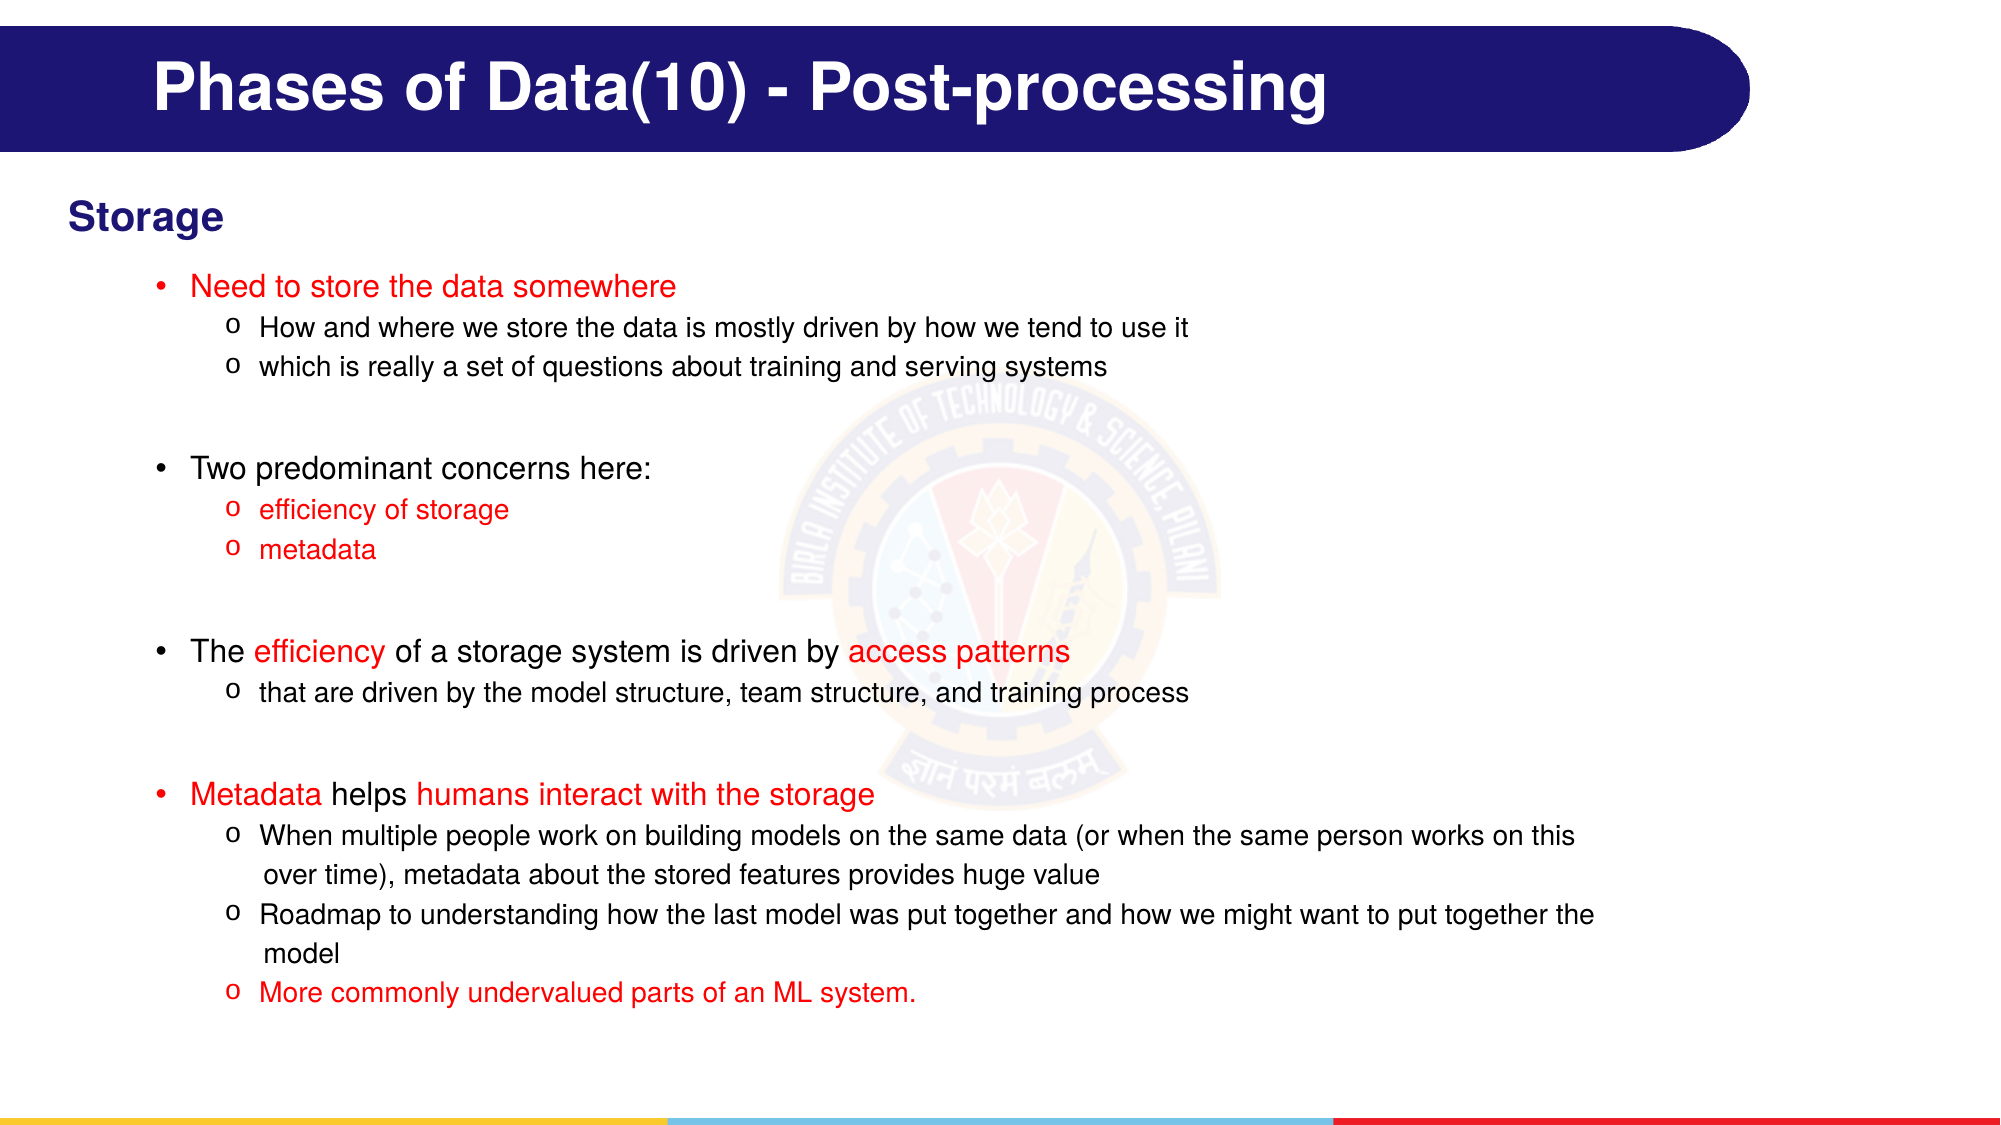

# Phases of Data(10) - Post-processing
Storage
Need to store the data somewhere
How and where we store the data is mostly driven by how we tend to use it
which is really a set of questions about training and serving systems

Two predominant concerns here:
efficiency of storage
metadata

The efficiency of a storage system is driven by access patterns
that are driven by the model structure, team structure, and training process

Metadata helps humans interact with the storage
When multiple people work on building models on the same data (or when the same person works on this
     over time), metadata about the stored features provides huge value
Roadmap to understanding how the last model was put together and how we might want to put together the
     model
More commonly undervalued parts of an ML system.